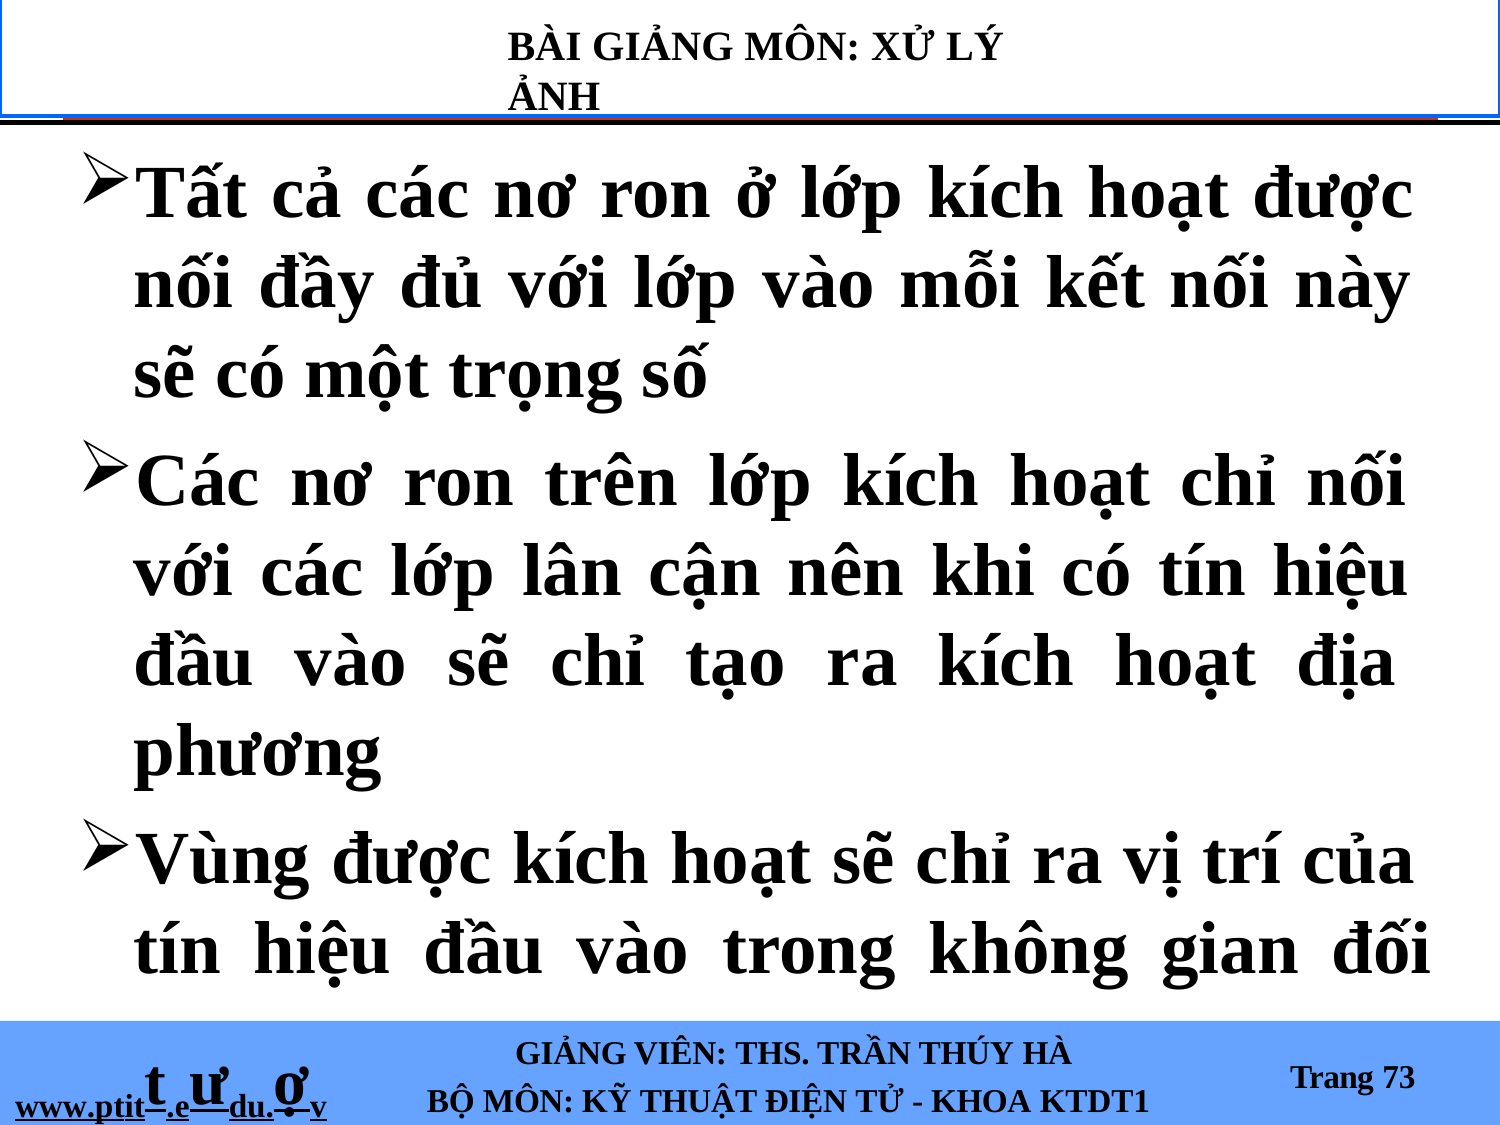

BÀI GIẢNG MÔN: XỬ LÝ ẢNH
Tất cả các nơ ron ở lớp kích hoạt được  nối đầy đủ với lớp vào mỗi kết nối này  sẽ có một trọng số
Các nơ ron trên lớp kích hoạt chỉ nối  với các lớp lân cận nên khi có tín hiệu  đầu vào sẽ chỉ tạo ra kích hoạt địa  phương
Vùng được kích hoạt sẽ chỉ ra vị trí của  tín hiệu đầu vào trong không gian đối
www.ptitt.eưdu.ợvnng

GIẢNG VIÊN: THS. TRẦN THÚY HÀ
BỘ MÔN: KỸ THUẬT ĐIỆN TỬ - KHOA KTDT1
Trang 73